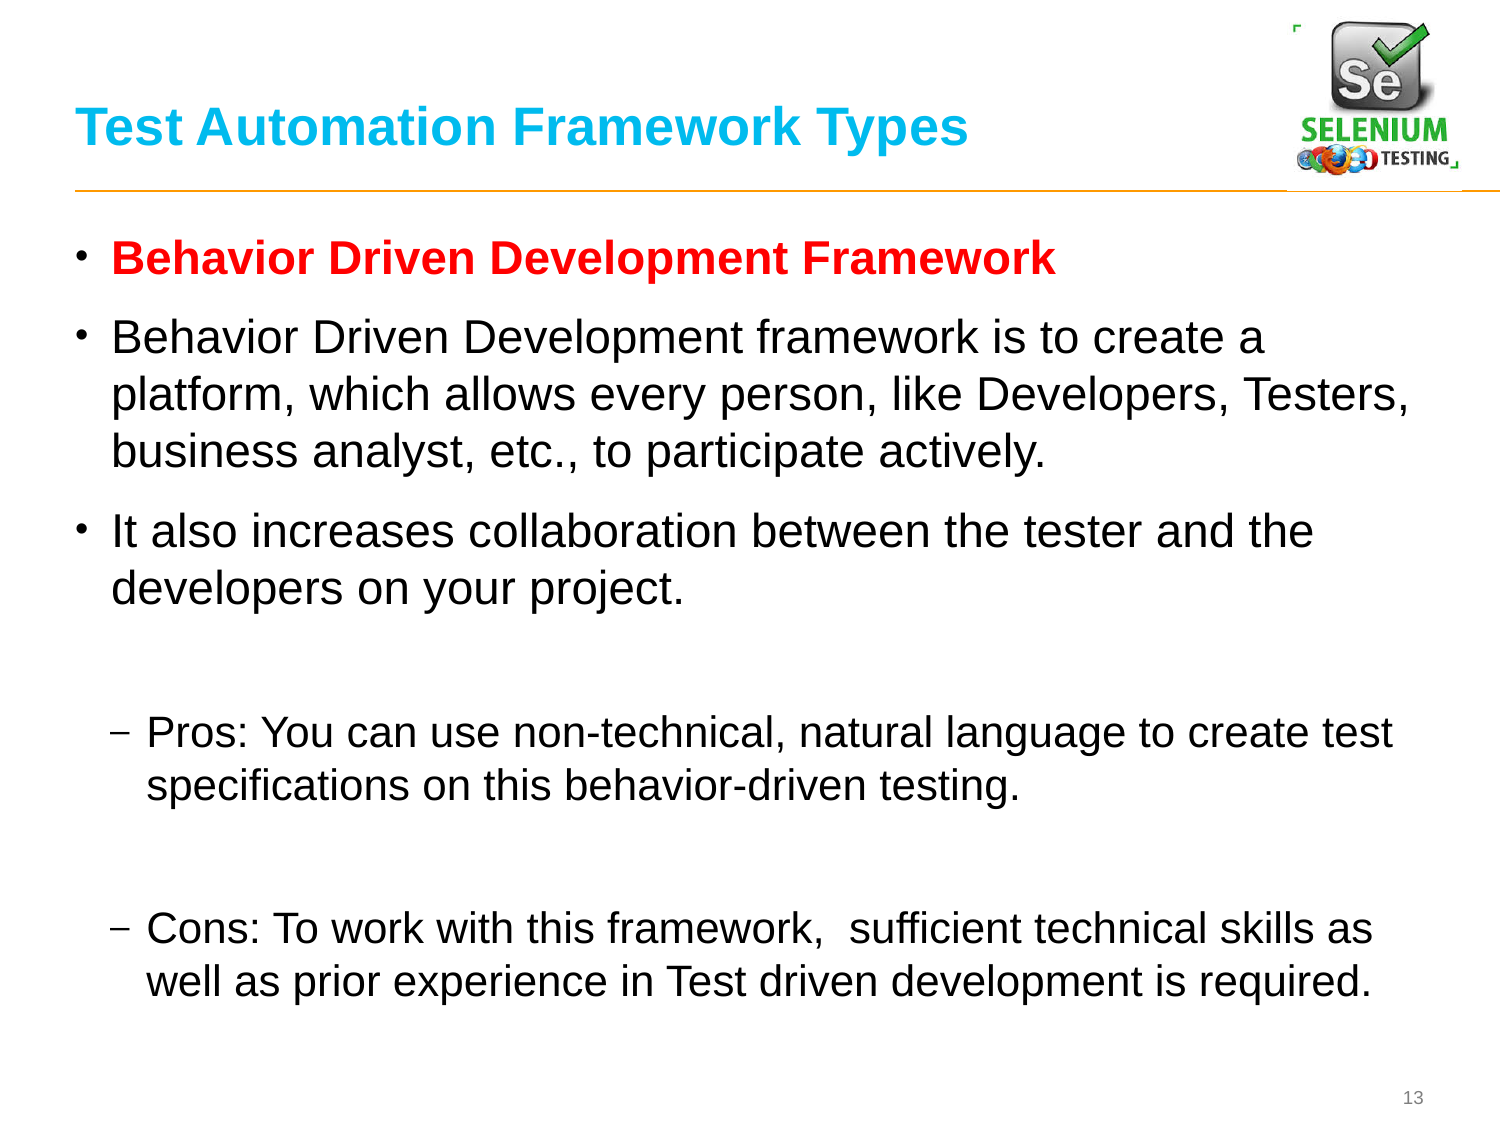

# Test Automation Framework Types
Behavior Driven Development Framework
Behavior Driven Development framework is to create a platform, which allows every person, like Developers, Testers, business analyst, etc., to participate actively.
It also increases collaboration between the tester and the developers on your project.

Pros: You can use non-technical, natural language to create test specifications on this behavior-driven testing.

Cons: To work with this framework,  sufficient technical skills as well as prior experience in Test driven development is required.